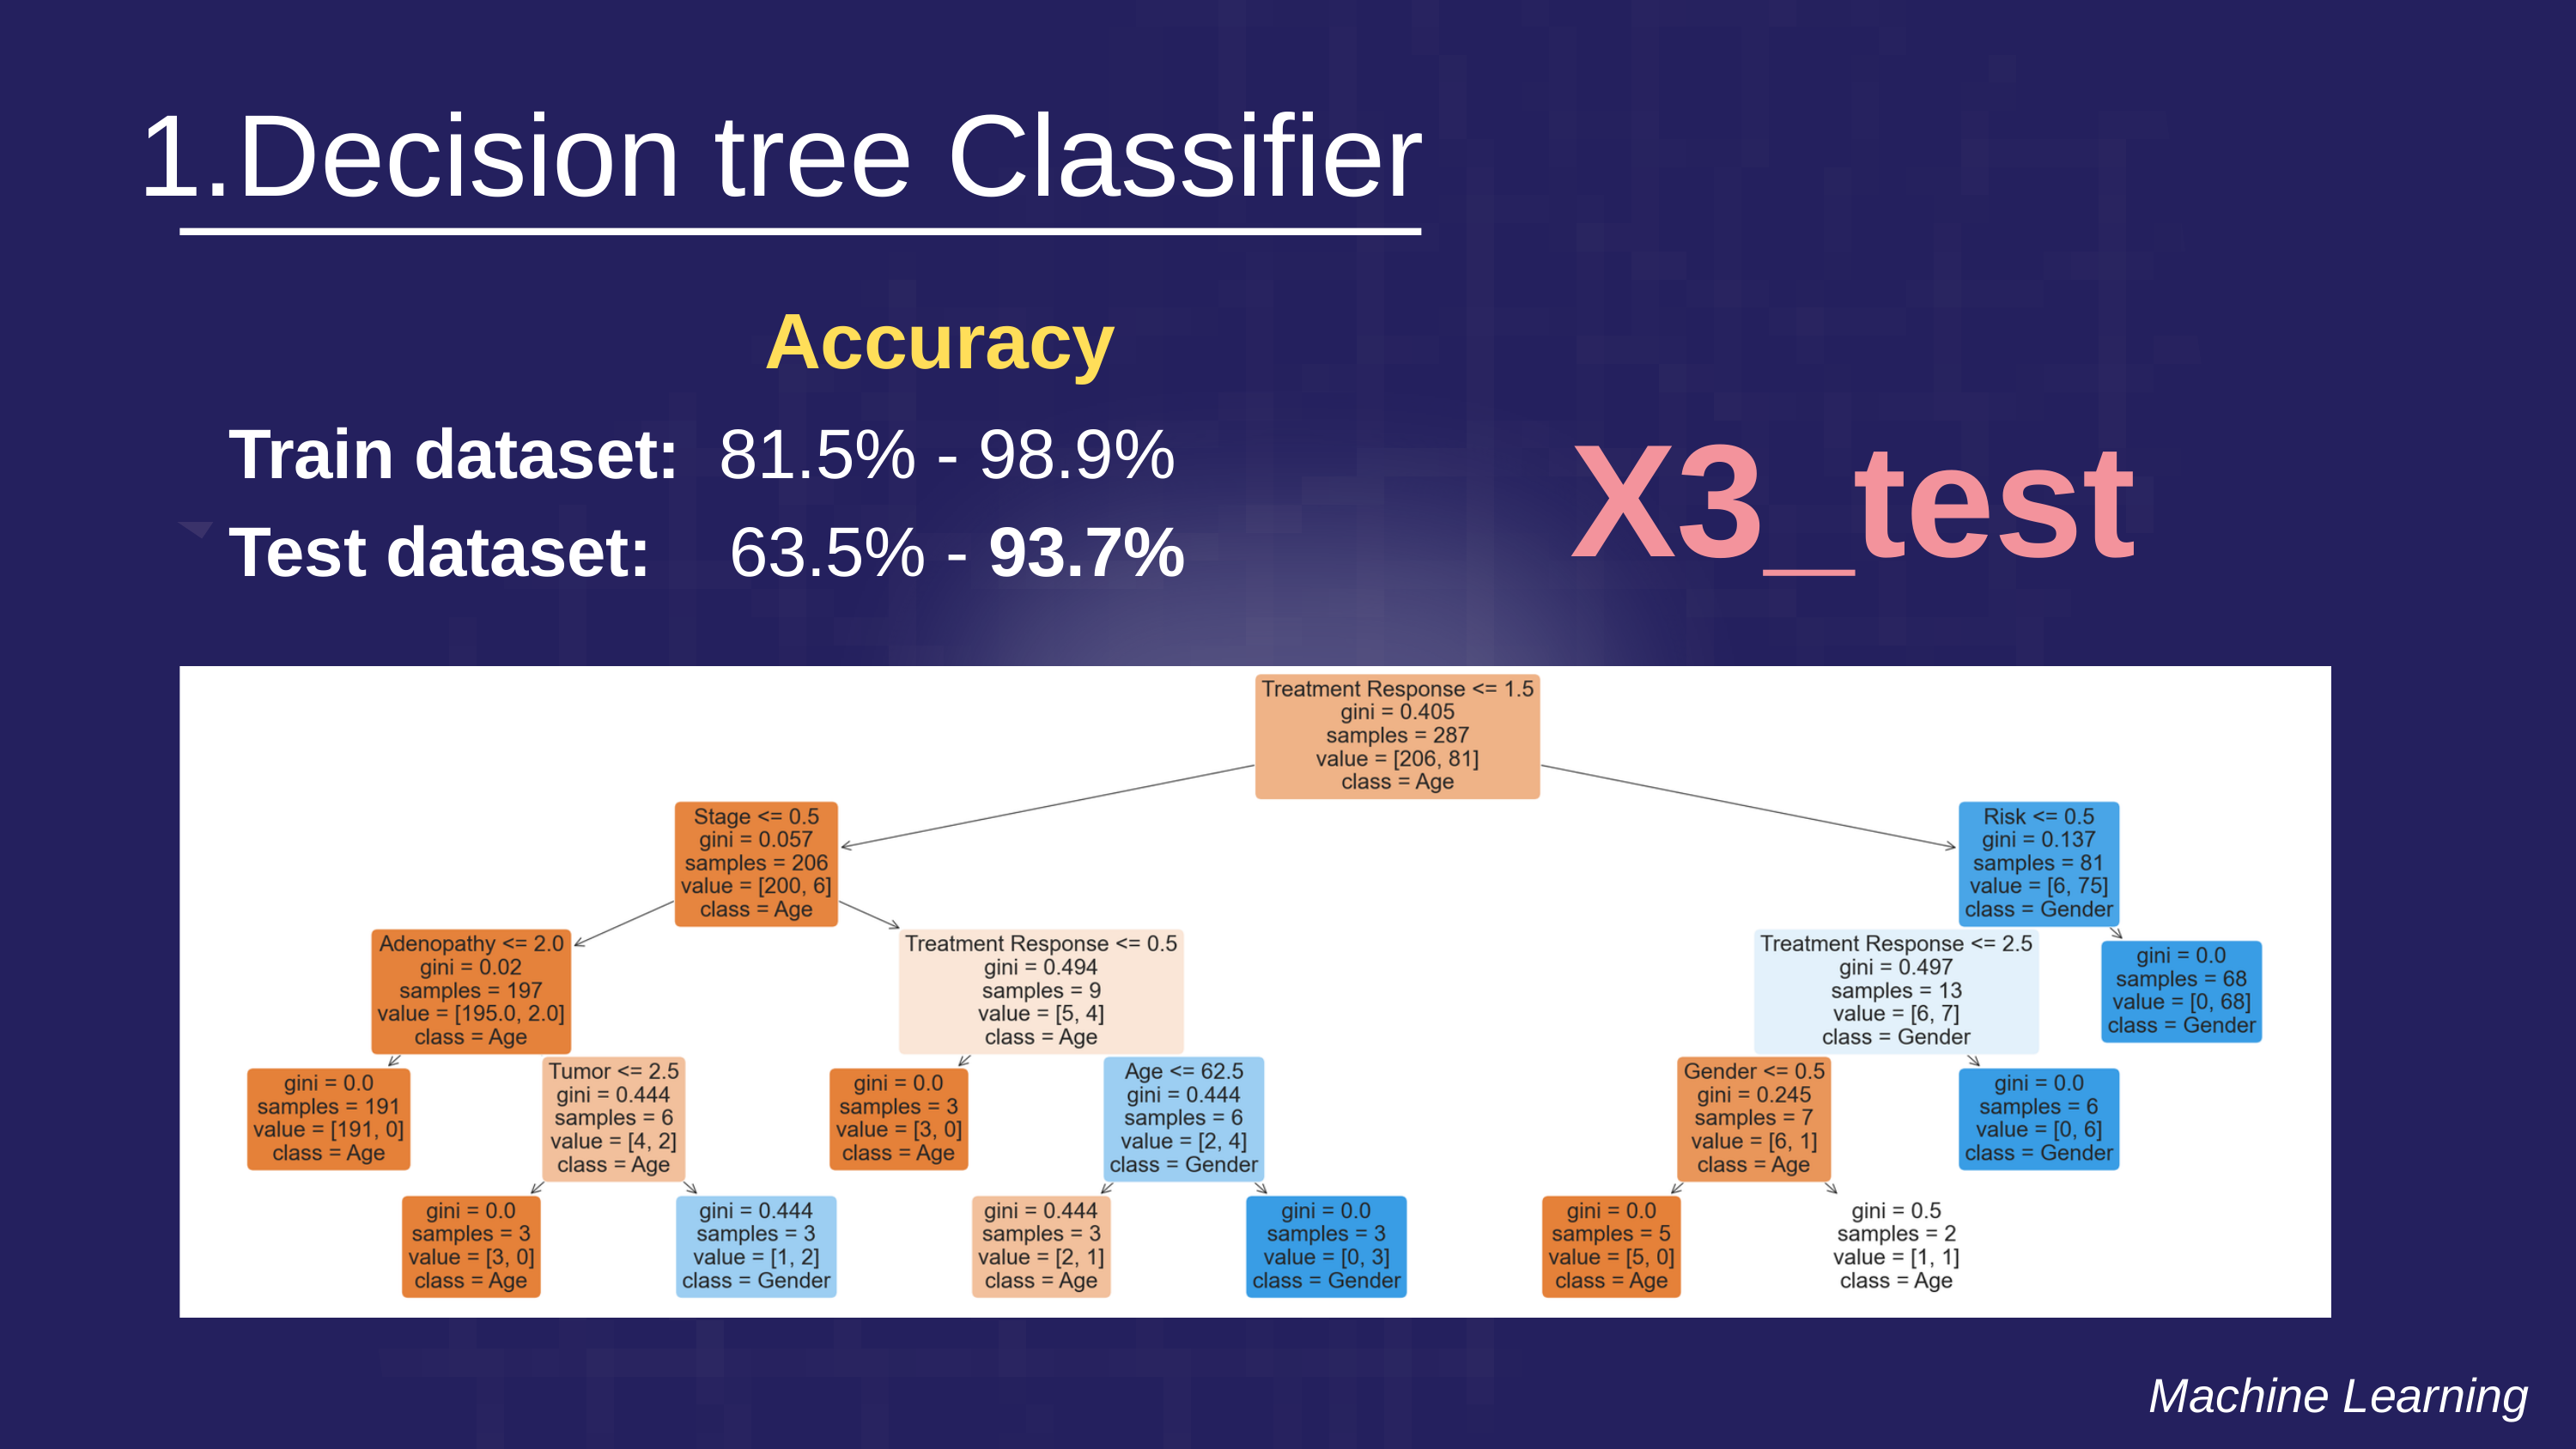

Decision tree Classifier

Accuracy

X3_test
Train dataset:  81.5% - 98.9%
Test dataset:    63.5% - 93.7%

Machine Learning